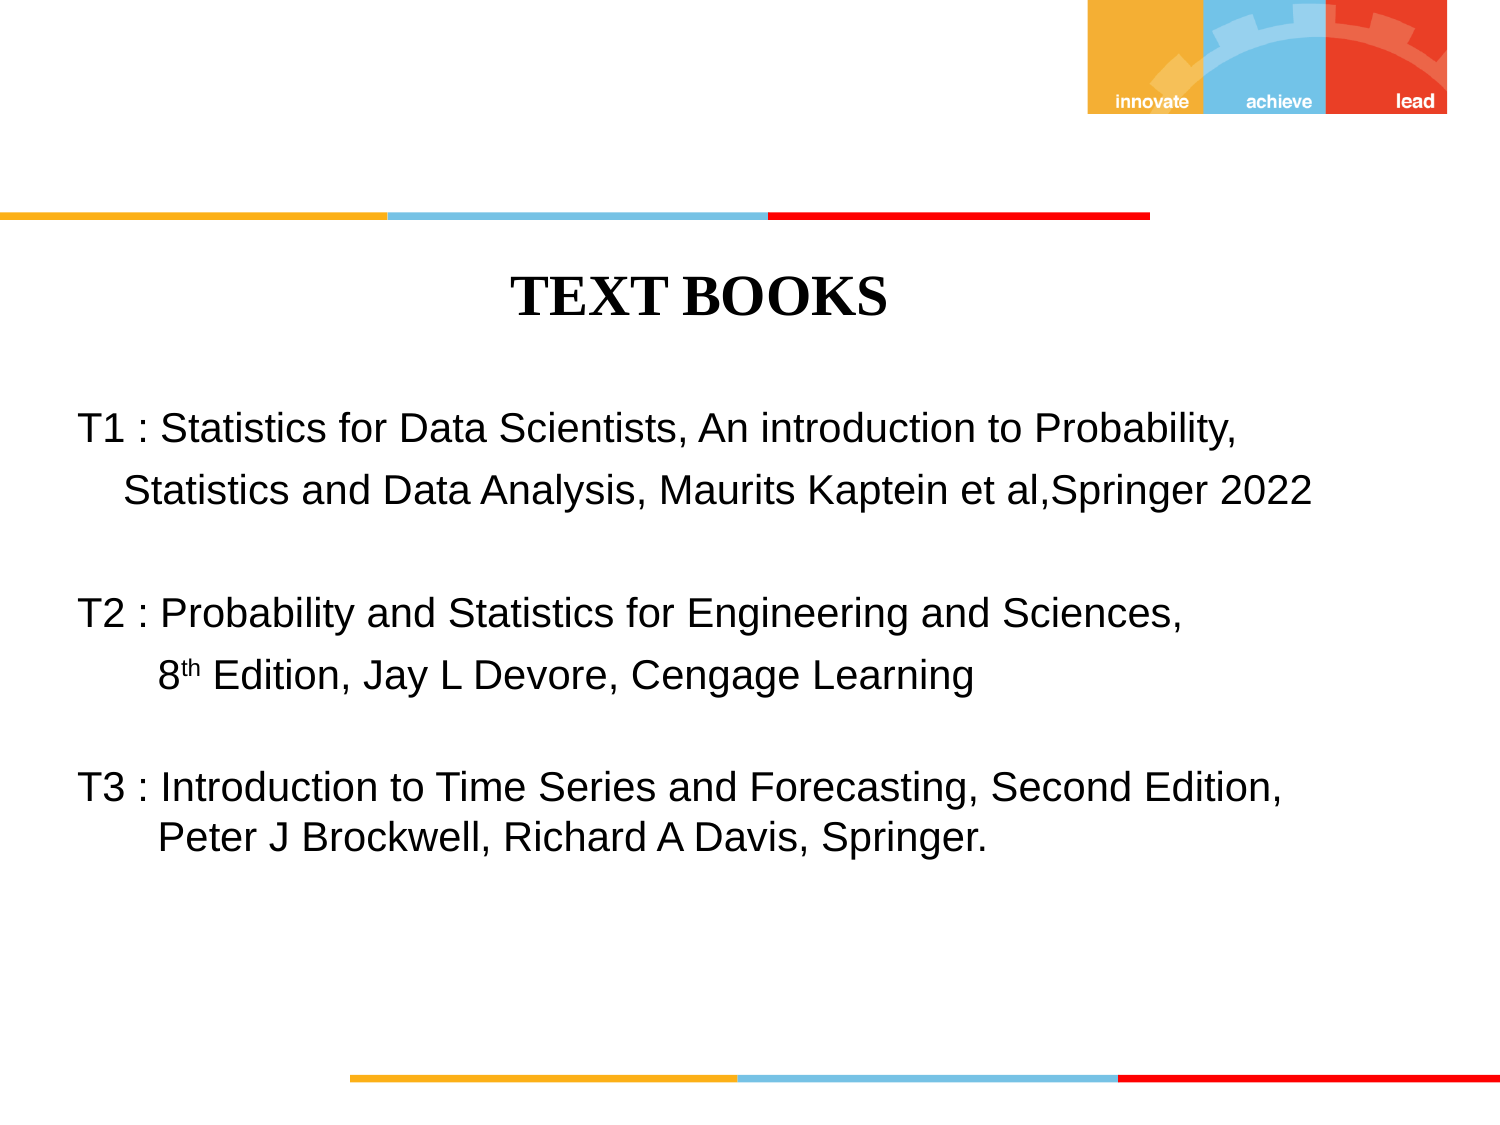

TEXT BOOKS

T1 : Statistics for Data Scientists, An introduction to Probability,
    Statistics and Data Analysis, Maurits Kaptein et al,Springer 2022

T2 : Probability and Statistics for Engineering and Sciences,
       8th Edition, Jay L Devore, Cengage Learning

T3 : Introduction to Time Series and Forecasting, Second Edition,
       Peter J Brockwell, Richard A Davis, Springer.